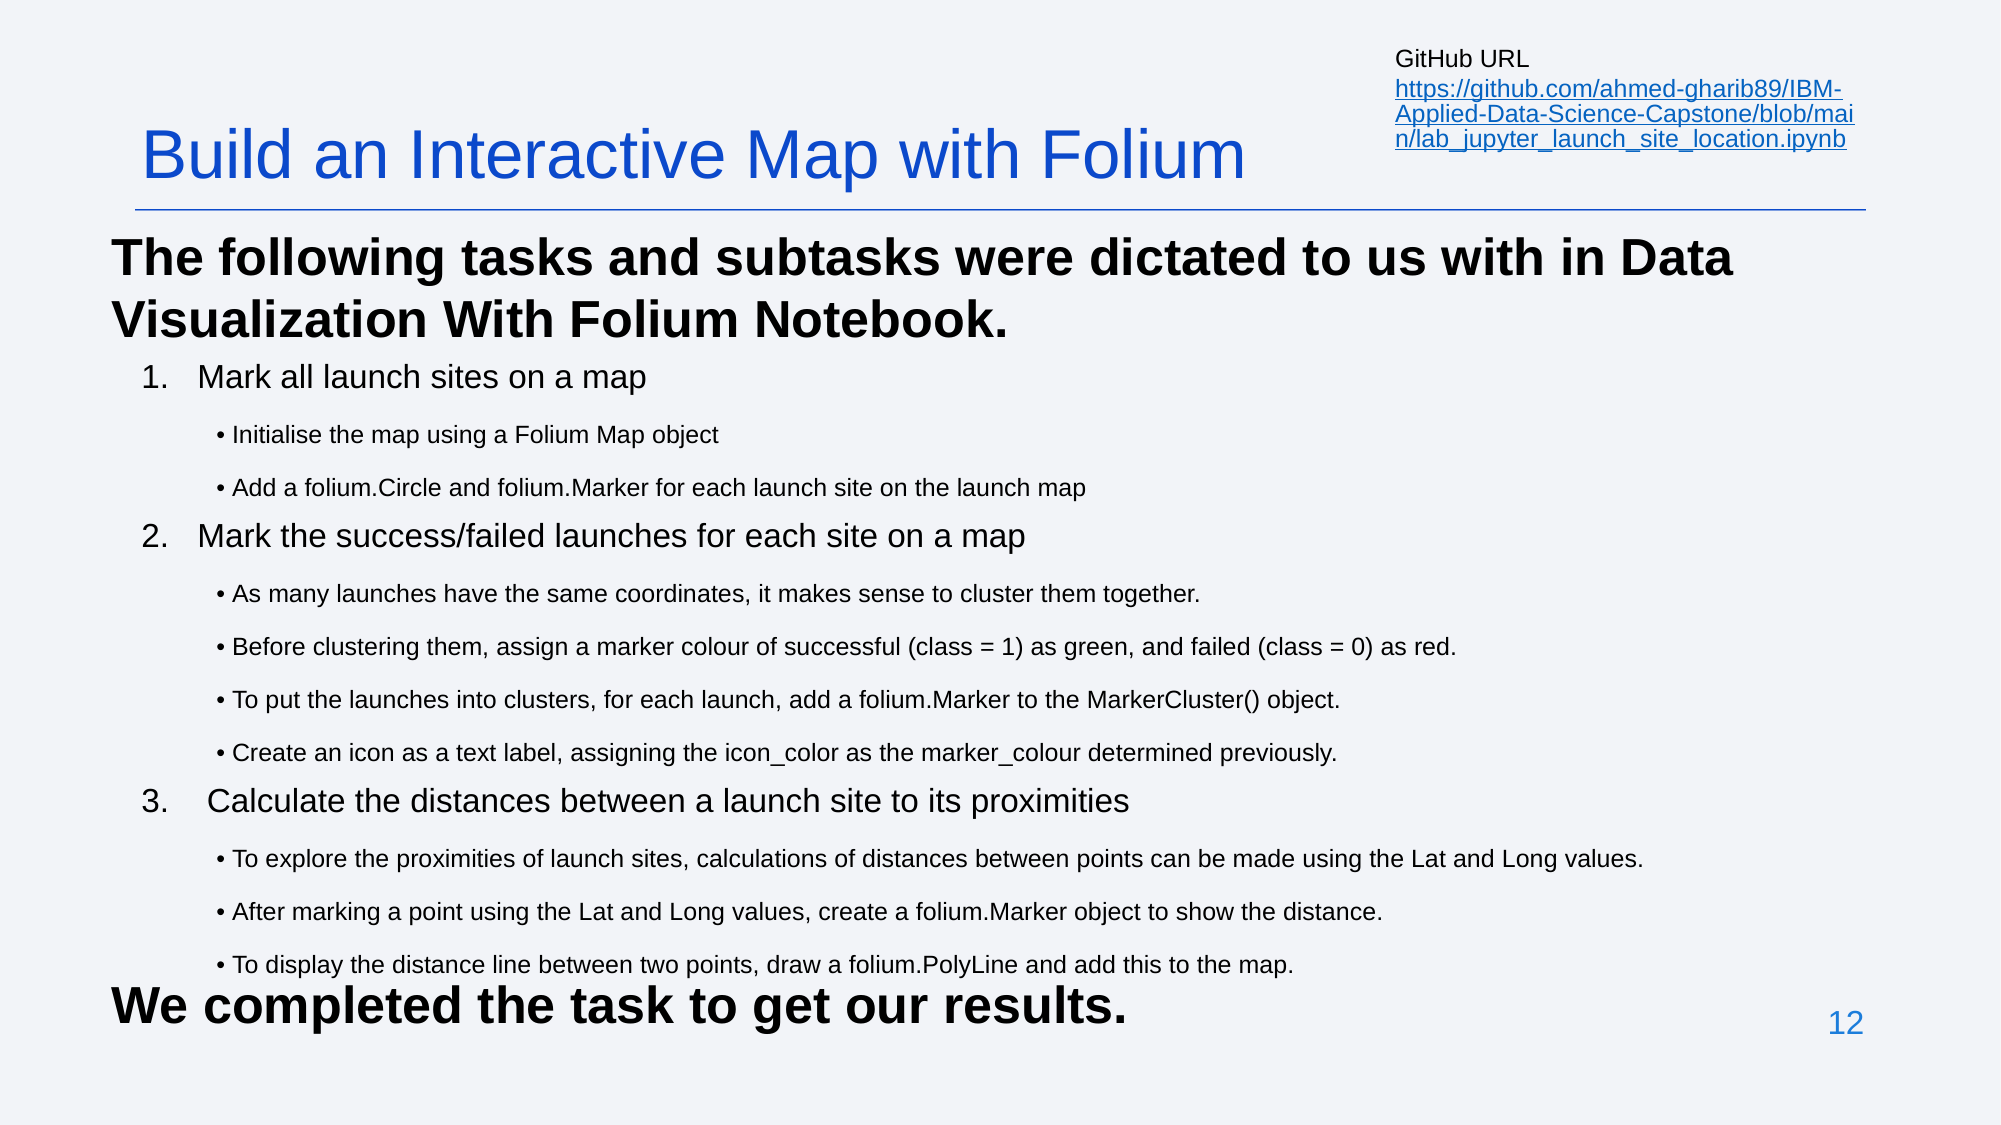

GitHub URL
https://github.com/ahmed-gharib89/IBM-Applied-Data-Science-Capstone/blob/main/lab_jupyter_launch_site_location.ipynb
Build an Interactive Map with Folium

The following tasks and subtasks were dictated to us with in Data Visualization With Folium Notebook.
Mark all launch sites on a map
• Initialise the map using a Folium Map object
• Add a folium.Circle and folium.Marker for each launch site on the launch map
Mark the success/failed launches for each site on a map
• As many launches have the same coordinates, it makes sense to cluster them together.
• Before clustering them, assign a marker colour of successful (class = 1) as green, and failed (class = 0) as red.
• To put the launches into clusters, for each launch, add a folium.Marker to the MarkerCluster() object.
• Create an icon as a text label, assigning the icon_color as the marker_colour determined previously.
 Calculate the distances between a launch site to its proximities
• To explore the proximities of launch sites, calculations of distances between points can be made using the Lat and Long values.
• After marking a point using the Lat and Long values, create a folium.Marker object to show the distance.
• To display the distance line between two points, draw a folium.PolyLine and add this to the map.
We completed the task to get our results.
12